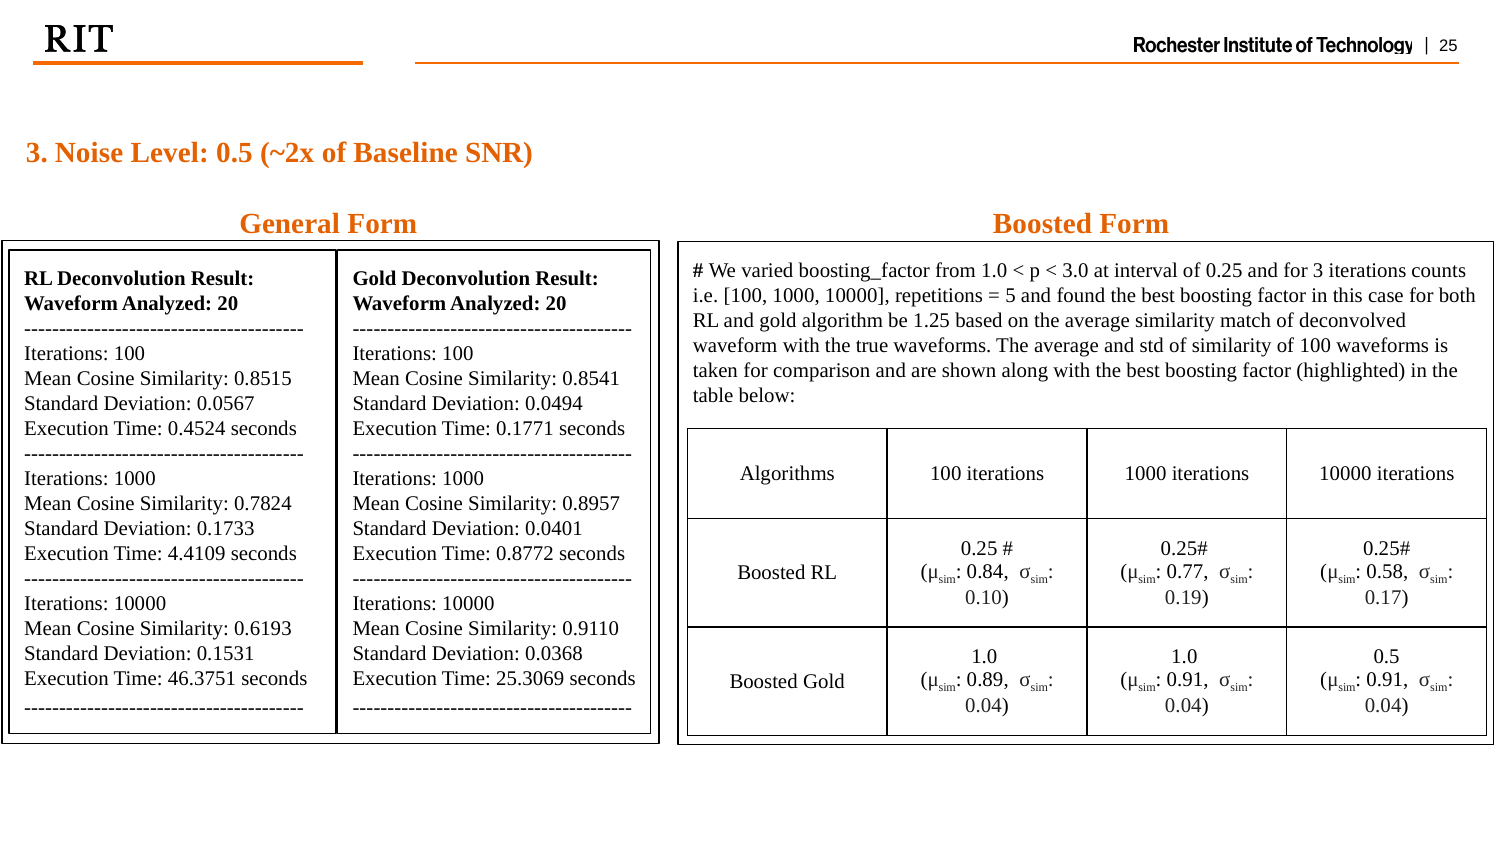

3. Noise Level: 0.5 (~2x of Baseline SNR)
Boosted Form
General Form

# We varied boosting_factor from 1.0 < p < 3.0 at interval of 0.25 and for 3 iterations counts i.e. [100, 1000, 10000], repetitions = 5 and found the best boosting factor in this case for both RL and gold algorithm be 1.25 based on the average similarity match of deconvolved waveform with the true waveforms. The average and std of similarity of 100 waveforms is taken for comparison and are shown along with the best boosting factor (highlighted) in the table below:

RL Deconvolution Result:
Waveform Analyzed: 20
----------------------------------------
Iterations: 100
Mean Cosine Similarity: 0.8515
Standard Deviation: 0.0567
Execution Time: 0.4524 seconds
----------------------------------------
Iterations: 1000
Mean Cosine Similarity: 0.7824
Standard Deviation: 0.1733
Execution Time: 4.4109 seconds
----------------------------------------
Iterations: 10000
Mean Cosine Similarity: 0.6193
Standard Deviation: 0.1531
Execution Time: 46.3751 seconds
----------------------------------------
Gold Deconvolution Result:
Waveform Analyzed: 20
----------------------------------------
Iterations: 100
Mean Cosine Similarity: 0.8541
Standard Deviation: 0.0494
Execution Time: 0.1771 seconds
----------------------------------------
Iterations: 1000
Mean Cosine Similarity: 0.8957
Standard Deviation: 0.0401
Execution Time: 0.8772 seconds
----------------------------------------
Iterations: 10000
Mean Cosine Similarity: 0.9110
Standard Deviation: 0.0368
Execution Time: 25.3069 seconds
----------------------------------------
| Algorithms | 100 iterations | 1000 iterations | 10000 iterations |
| --- | --- | --- | --- |
| Boosted RL | 0.25 # (μsim: 0.84, σsim: 0.10) | 0.25# (μsim: 0.77, σsim: 0.19) | 0.25# (μsim: 0.58, σsim: 0.17) |
| Boosted Gold | 1.0 (μsim: 0.89, σsim: 0.04) | 1.0 (μsim: 0.91, σsim: 0.04) | 0.5 (μsim: 0.91, σsim: 0.04) |